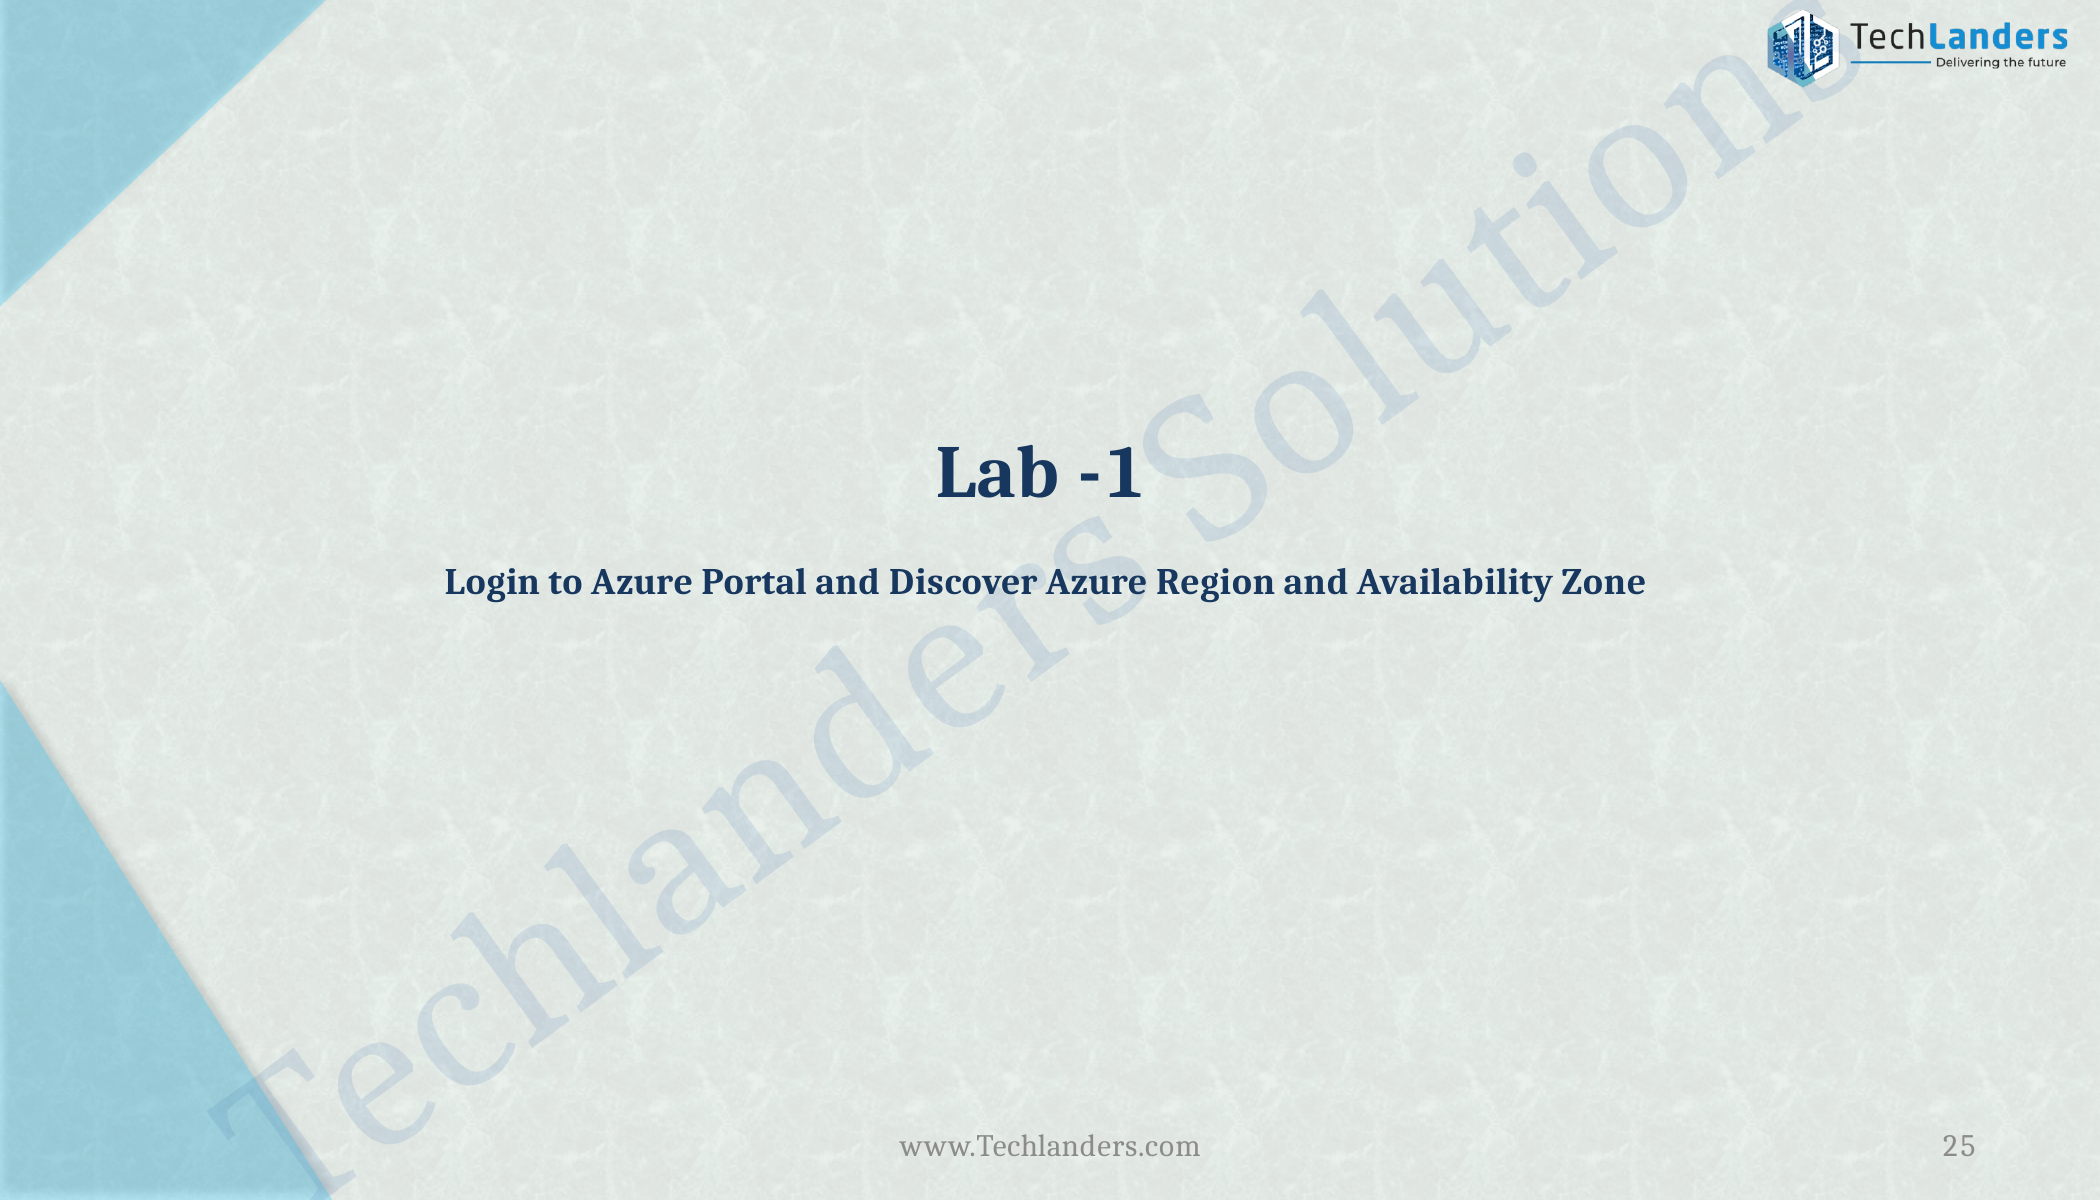

# Lab -1 Login to Azure Portal and Discover Azure Region and Availability Zone
Techlanders Solutions
www.Techlanders.com
25